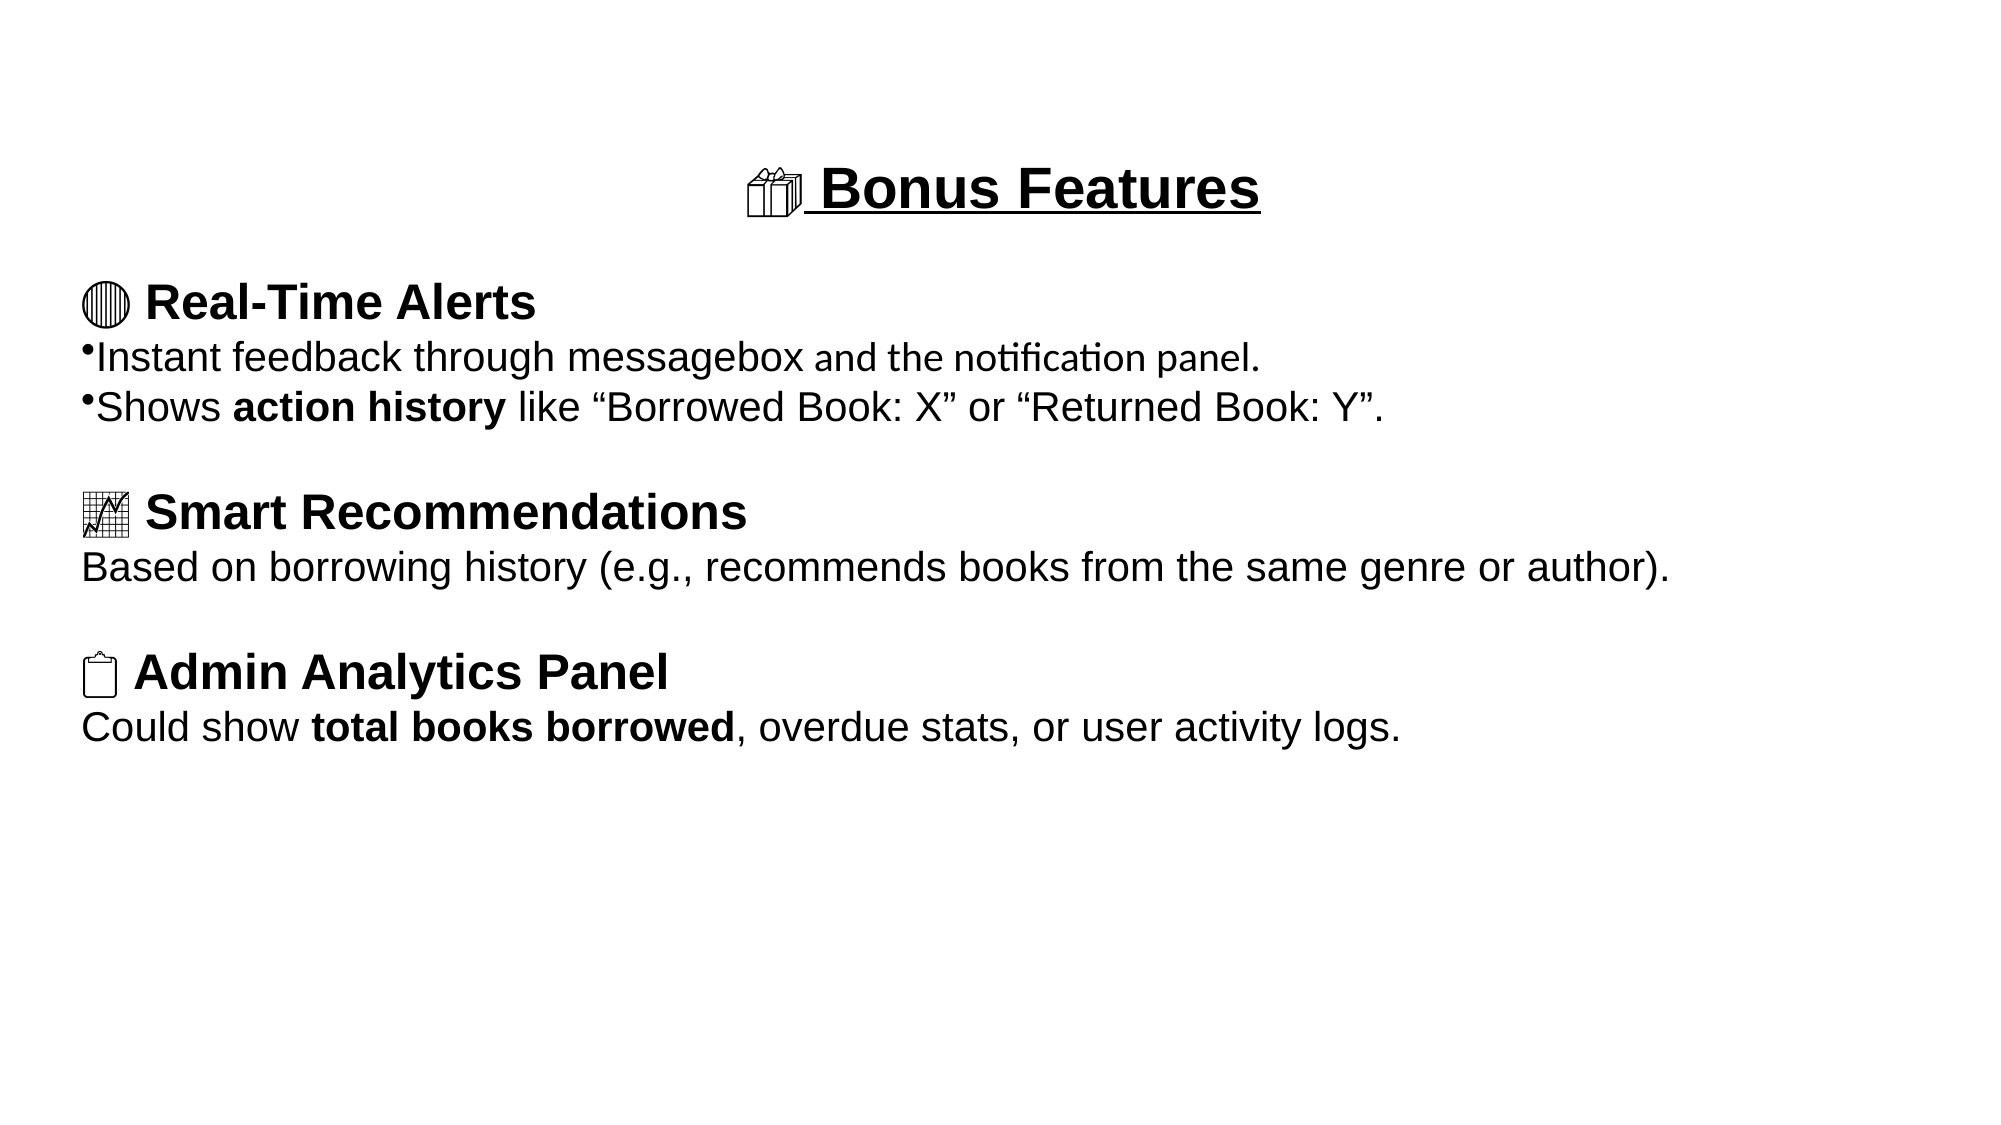

🎁 Bonus Features

🔴 Real-Time Alerts
Instant feedback through messagebox and the notification panel.
Shows action history like “Borrowed Book: X” or “Returned Book: Y”.

📈 Smart Recommendations
Based on borrowing history (e.g., recommends books from the same genre or author).

📋 Admin Analytics Panel
Could show total books borrowed, overdue stats, or user activity logs.